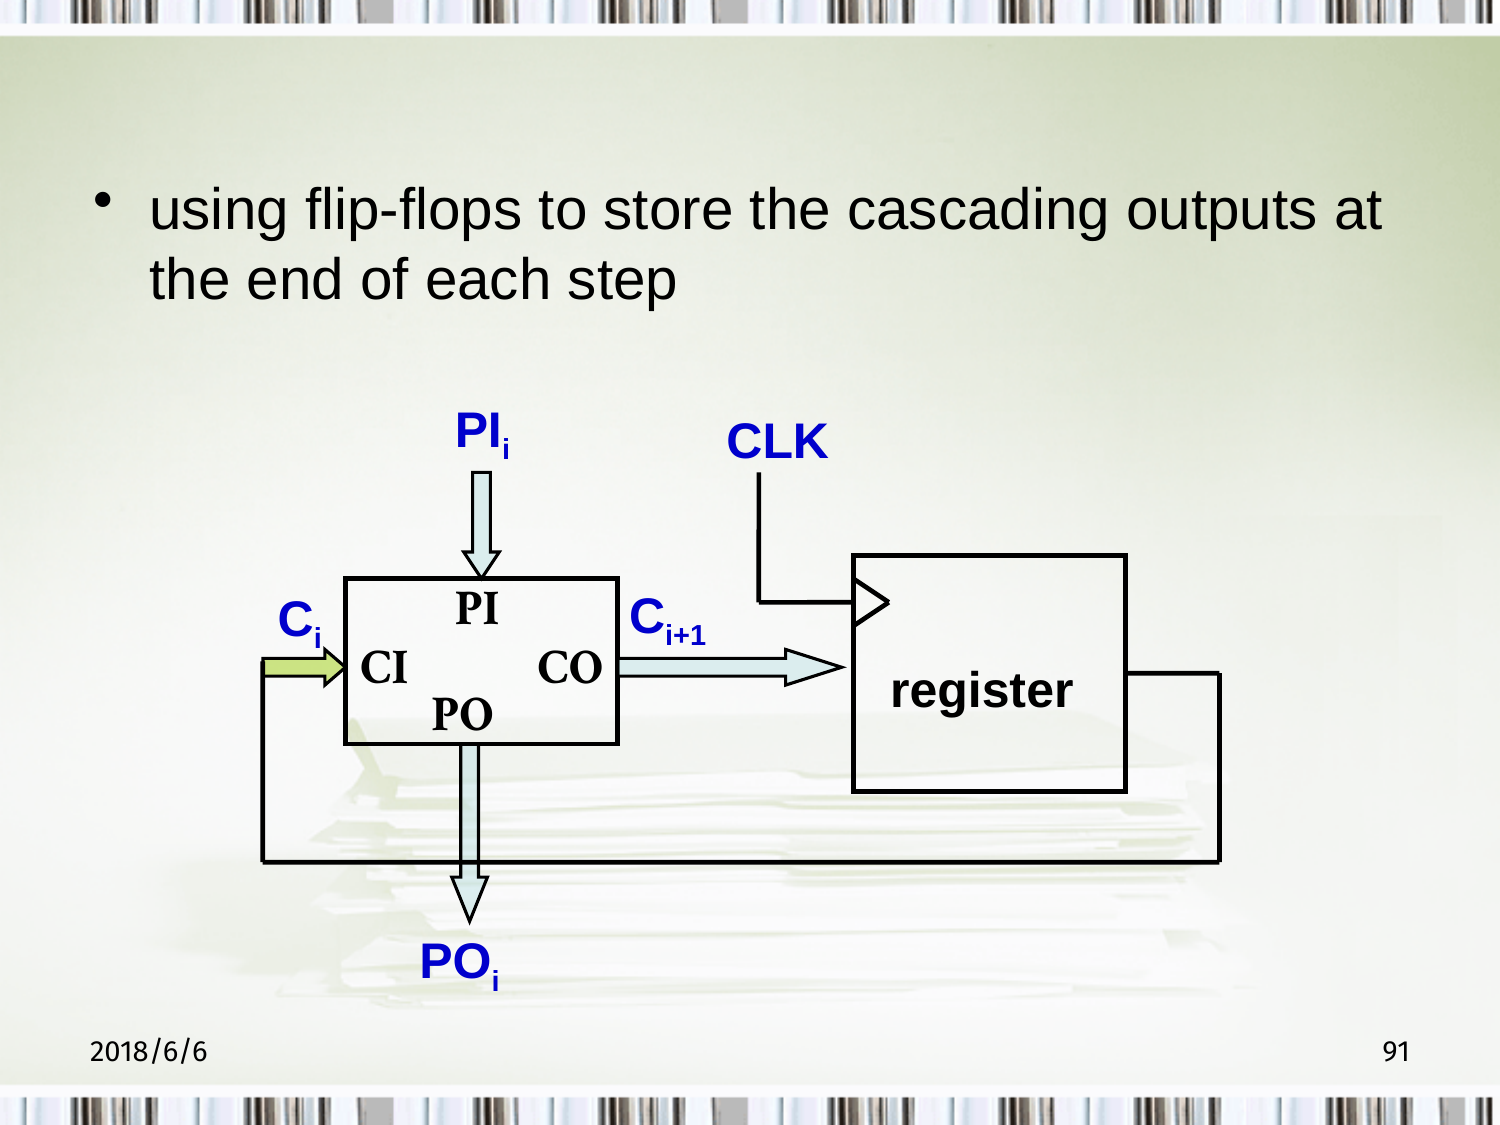

#
using flip-flops to store the cascading outputs at the end of each step
PIi
CLK

PI
Ci+1
Ci

CI
CO

register

PO

POi
2018/6/6
91